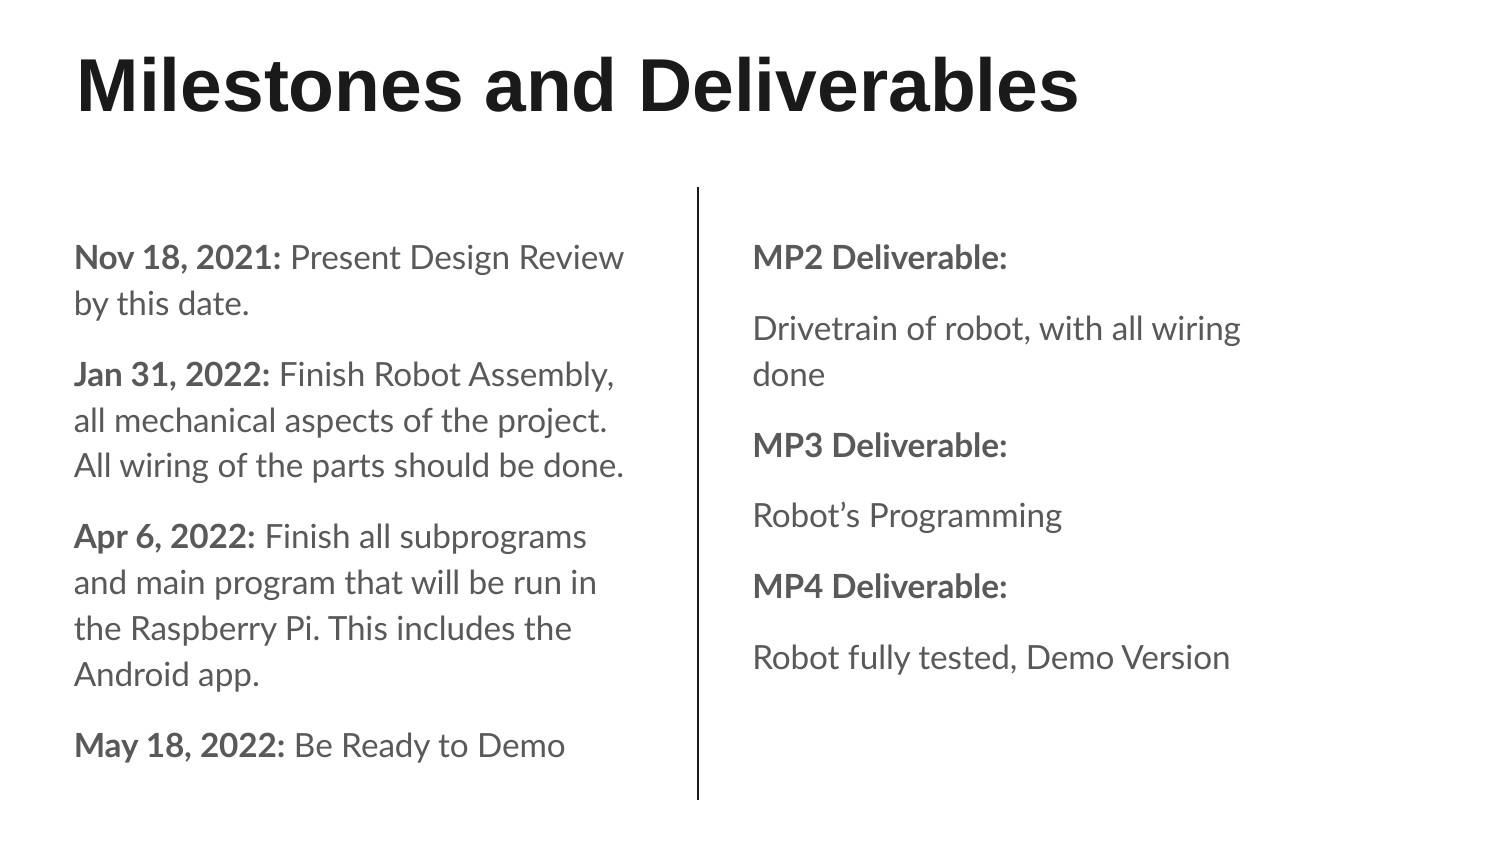

Milestones and Deliverables
Nov 18, 2021: Present Design Review by this date.
Jan 31, 2022: Finish Robot Assembly, all mechanical aspects of the project. All wiring of the parts should be done.
Apr 6, 2022: Finish all subprograms and main program that will be run in the Raspberry Pi. This includes the Android app.
May 18, 2022: Be Ready to Demo
MP2 Deliverable:
Drivetrain of robot, with all wiring done
MP3 Deliverable:
Robot’s Programming
MP4 Deliverable:
Robot fully tested, Demo Version